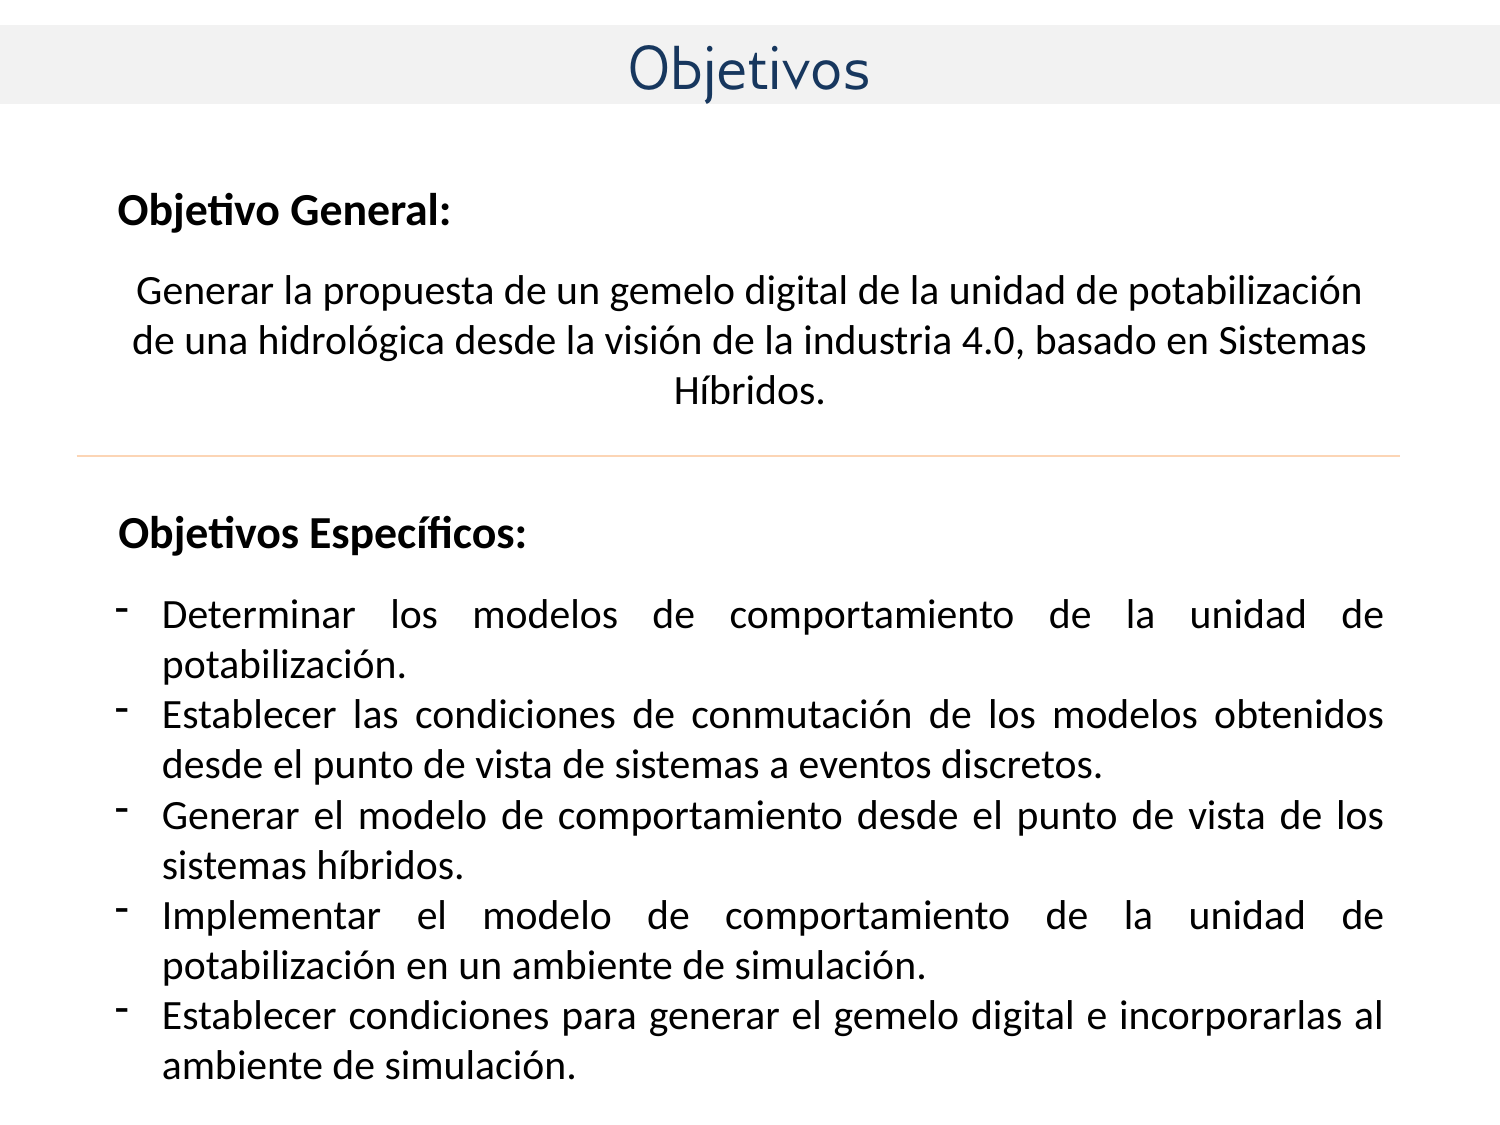

Objetivos
Objetivo General:
Generar la propuesta de un gemelo digital de la unidad de potabilización de una hidrológica desde la visión de la industria 4.0, basado en Sistemas Híbridos.
Objetivos Específicos:
Determinar los modelos de comportamiento de la unidad de potabilización.
Establecer las condiciones de conmutación de los modelos obtenidos desde el punto de vista de sistemas a eventos discretos.
Generar el modelo de comportamiento desde el punto de vista de los sistemas híbridos.
Implementar el modelo de comportamiento de la unidad de potabilización en un ambiente de simulación.
Establecer condiciones para generar el gemelo digital e incorporarlas al ambiente de simulación.